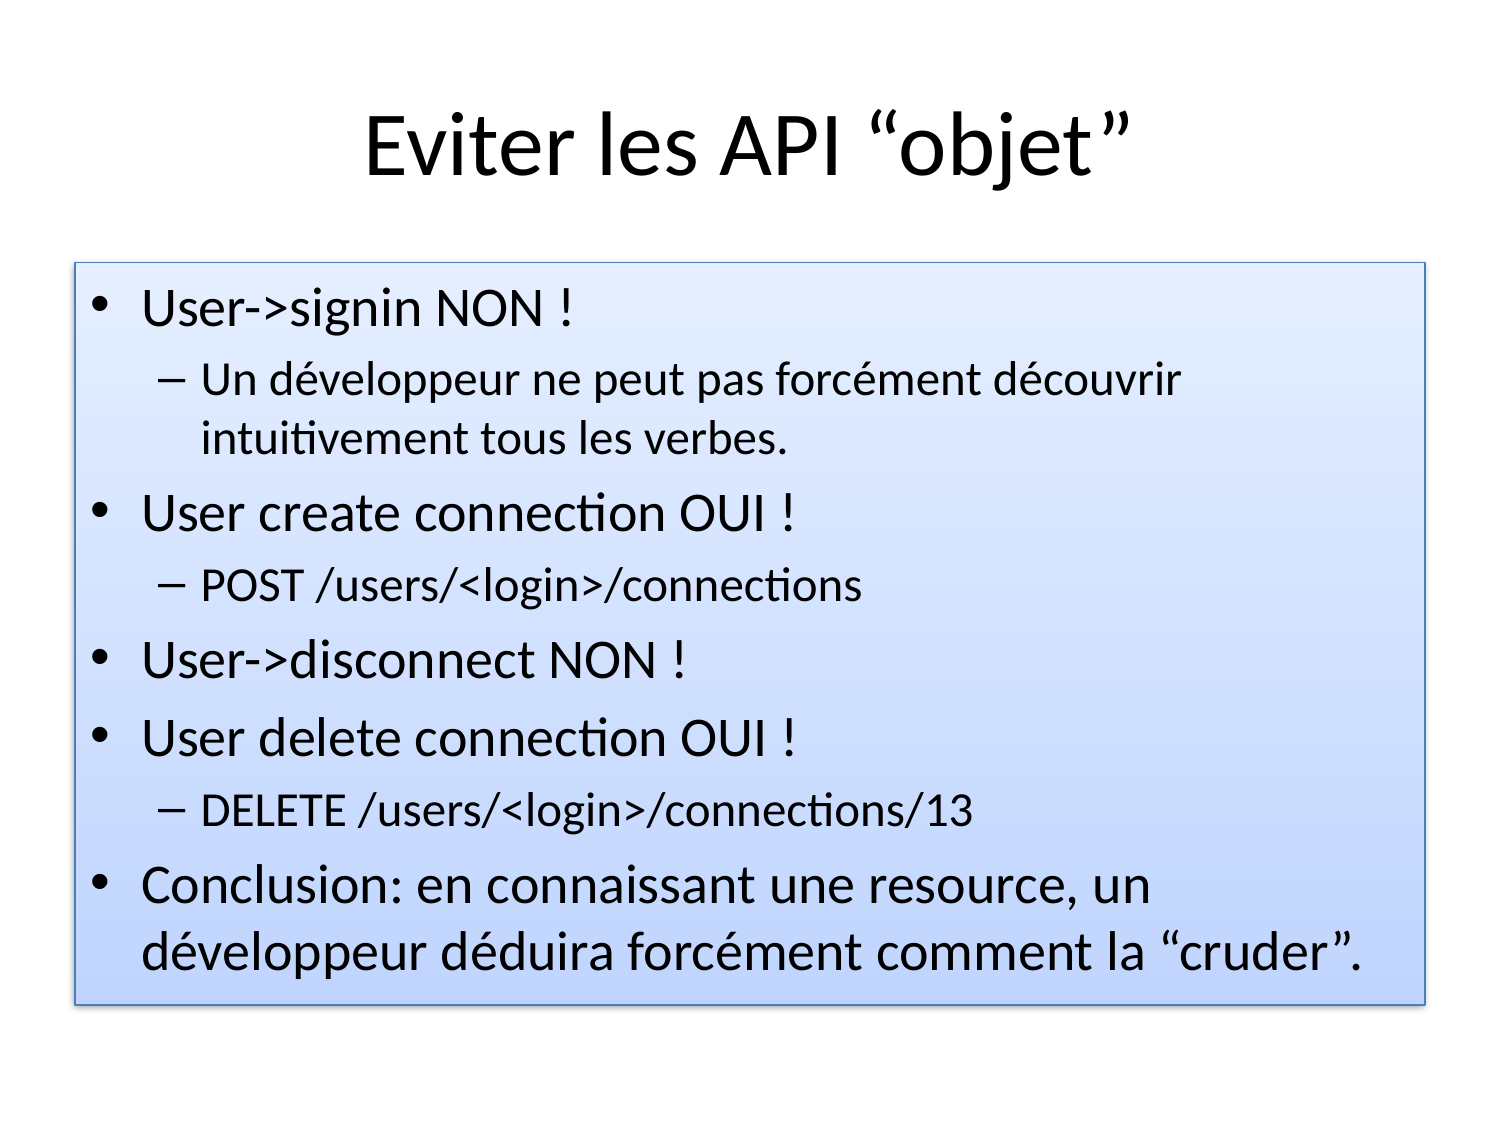

# Eviter les API “objet”
User->signin NON !
Un développeur ne peut pas forcément découvrir intuitivement tous les verbes.
User create connection OUI !
POST /users/<login>/connections
User->disconnect NON !
User delete connection OUI !
DELETE /users/<login>/connections/13
Conclusion: en connaissant une resource, un développeur déduira forcément comment la “cruder”.